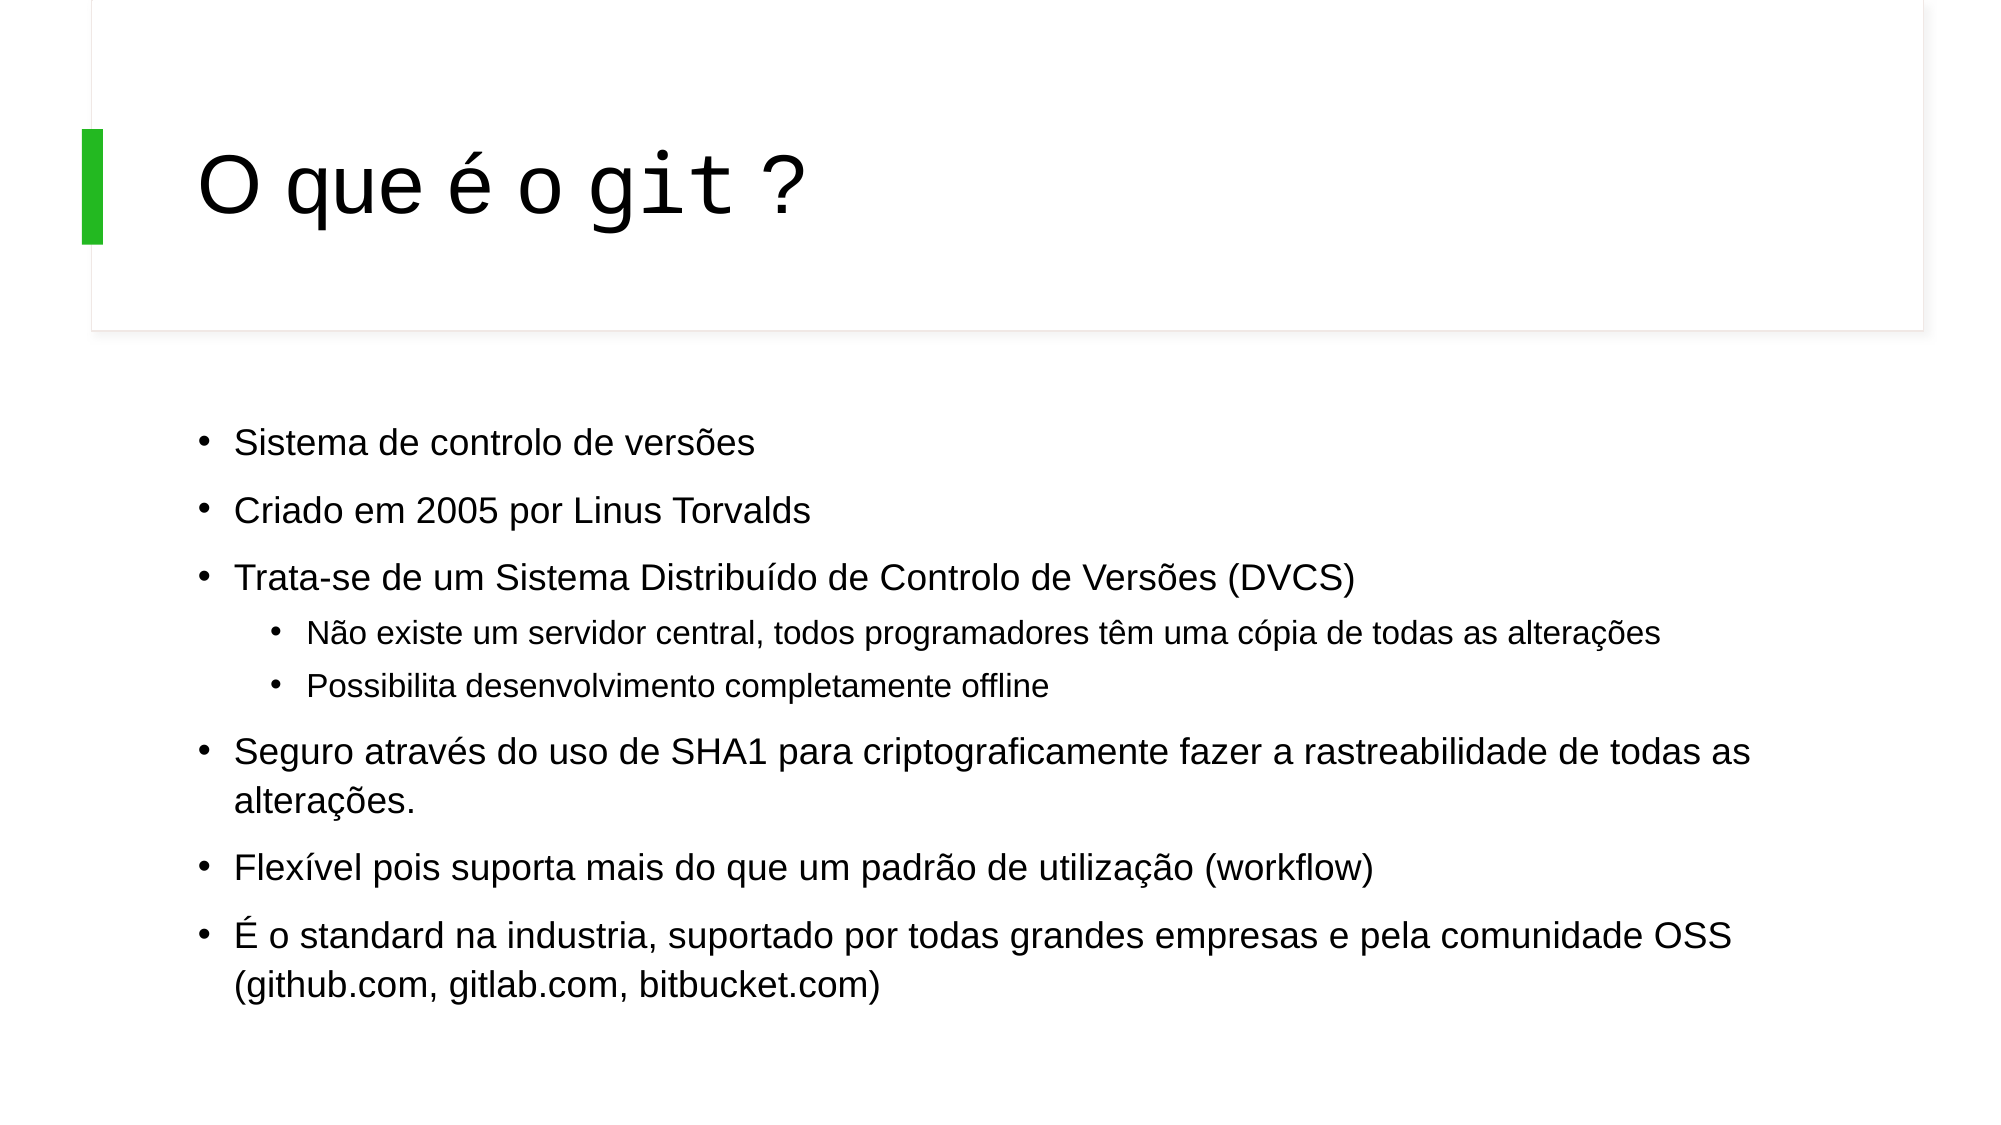

# O que é o git ?
Sistema de controlo de versões
Criado em 2005 por Linus Torvalds
Trata-se de um Sistema Distribuído de Controlo de Versões (DVCS)
Não existe um servidor central, todos programadores têm uma cópia de todas as alterações
Possibilita desenvolvimento completamente offline
Seguro através do uso de SHA1 para criptograficamente fazer a rastreabilidade de todas as alterações.
Flexível pois suporta mais do que um padrão de utilização (workflow)
É o standard na industria, suportado por todas grandes empresas e pela comunidade OSS (github.com, gitlab.com, bitbucket.com)